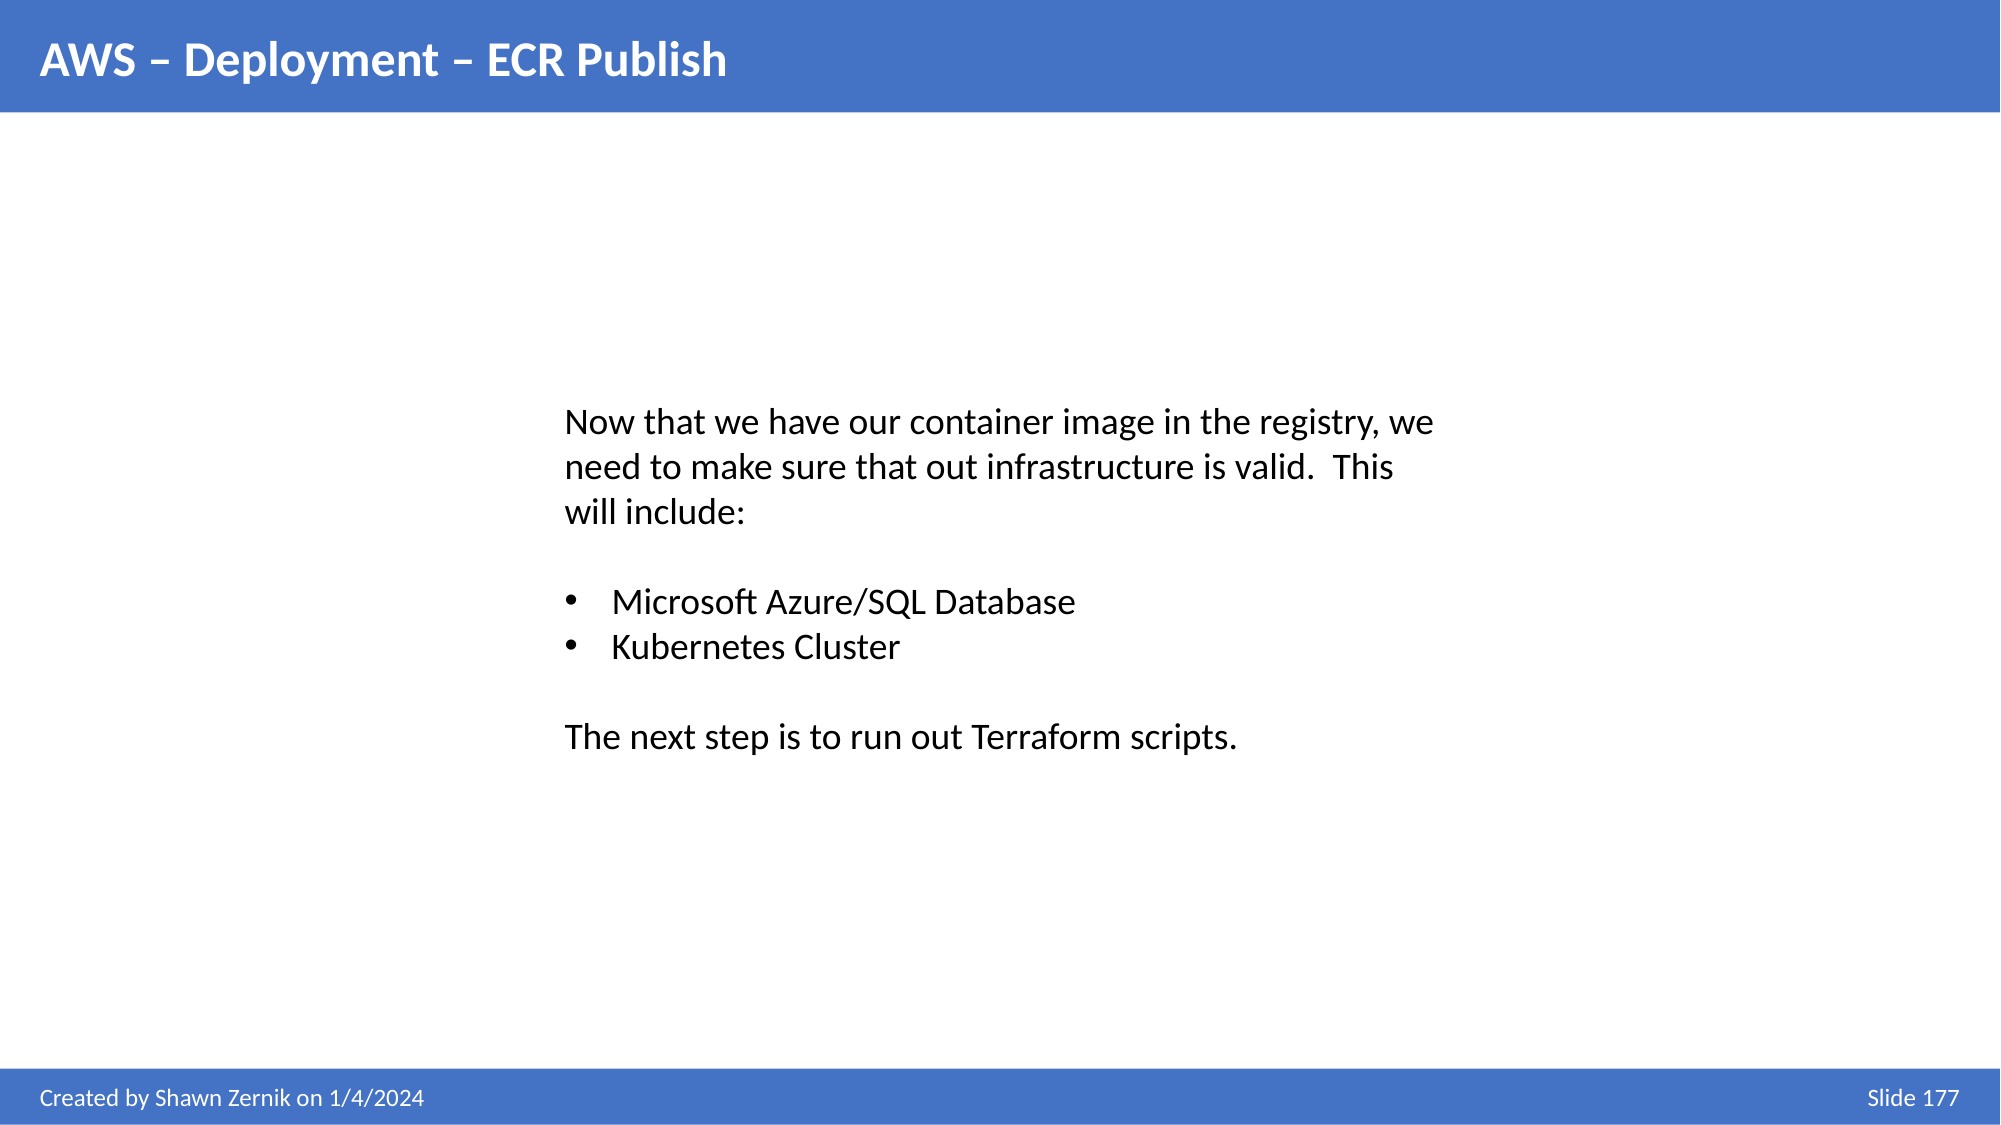

AWS – Deployment – ECR Publish
Now that we have our container image in the registry, we need to make sure that out infrastructure is valid.  This will include:

Microsoft Azure/SQL Database
Kubernetes Cluster

The next step is to run out Terraform scripts.

Created by Shawn Zernik on 1/4/2024
Slide 177